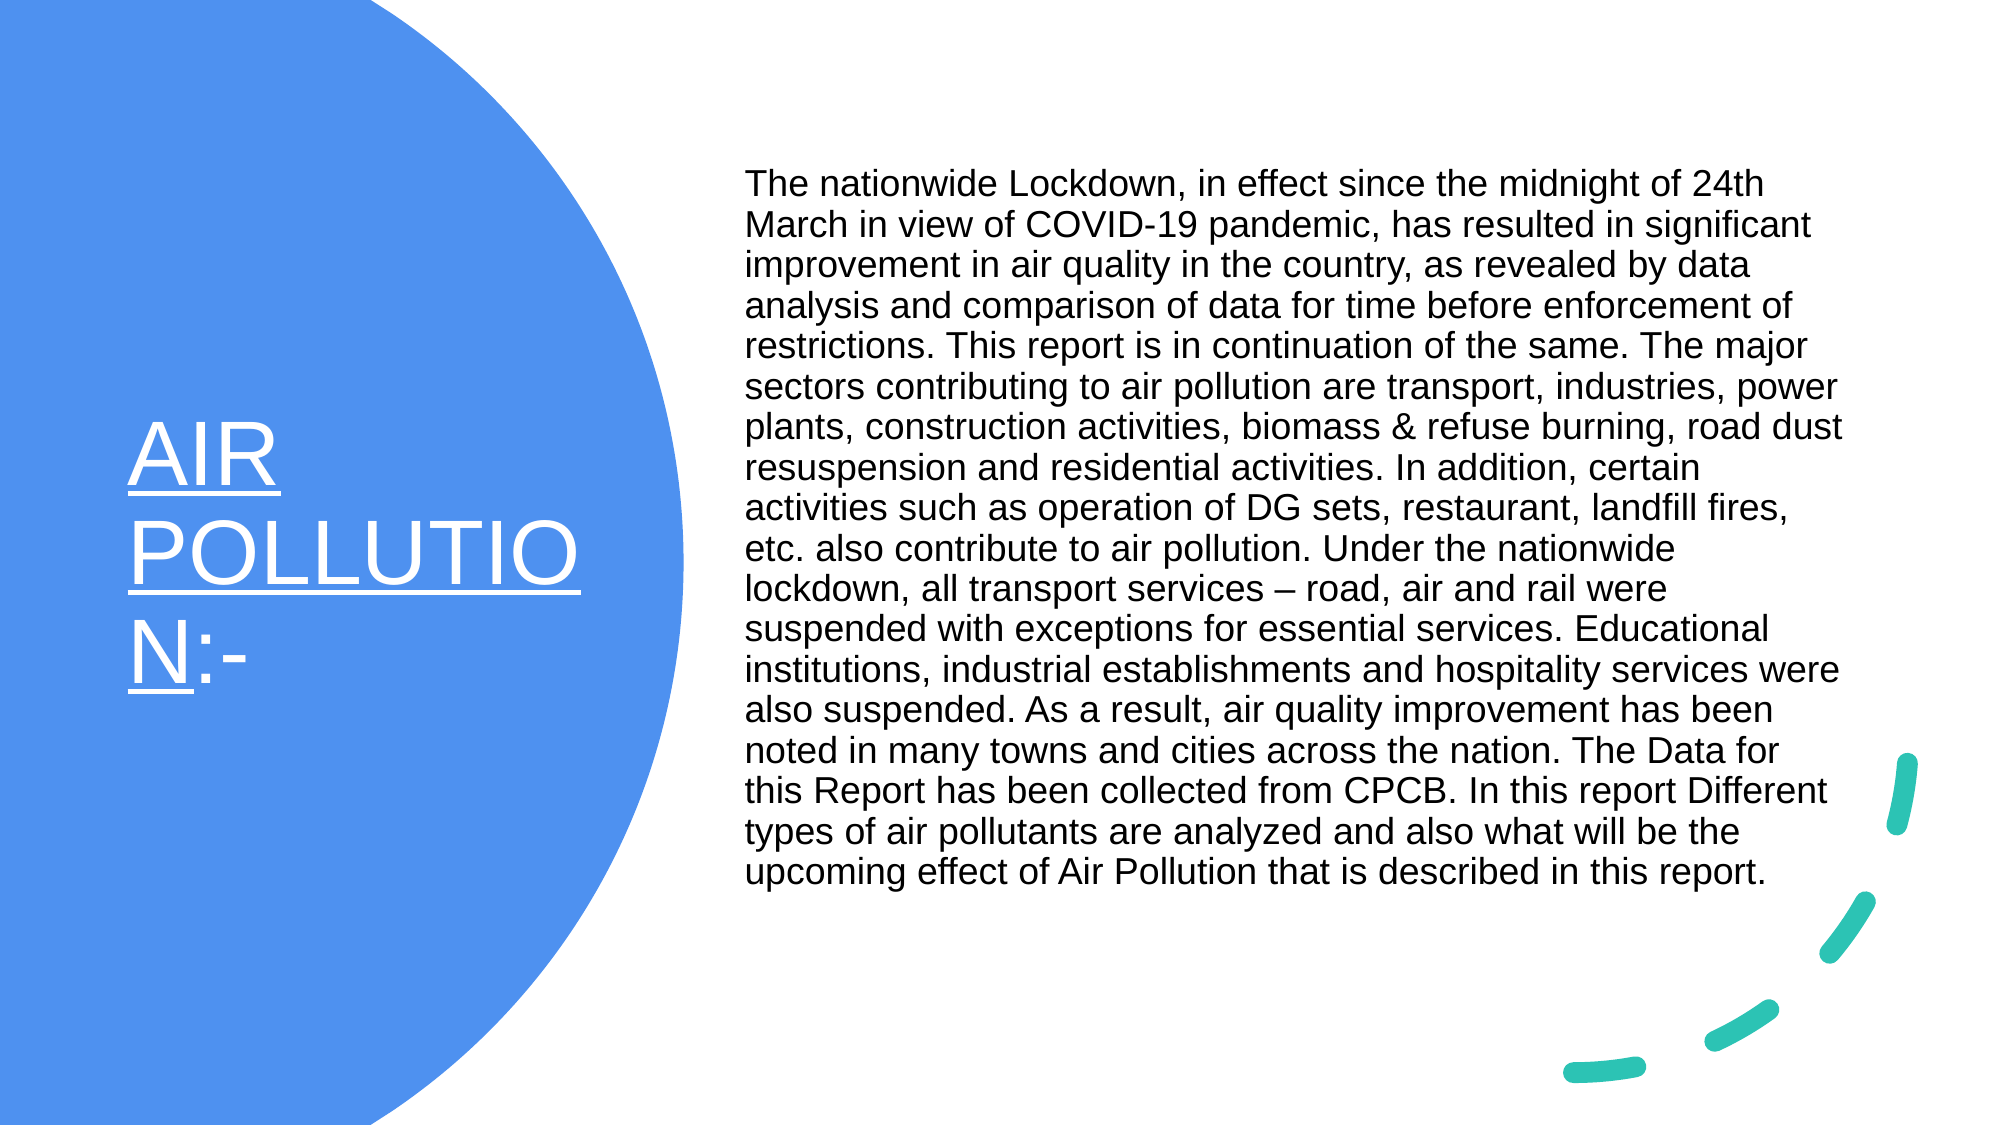

The nationwide Lockdown, in effect since the midnight of 24th March in view of COVID-19 pandemic, has resulted in significant improvement in air quality in the country, as revealed by data analysis and comparison of data for time before enforcement of restrictions. This report is in continuation of the same. The major sectors contributing to air pollution are transport, industries, power plants, construction activities, biomass & refuse burning, road dust resuspension and residential activities. In addition, certain activities such as operation of DG sets, restaurant, landfill fires, etc. also contribute to air pollution. Under the nationwide lockdown, all transport services – road, air and rail were suspended with exceptions for essential services. Educational institutions, industrial establishments and hospitality services were also suspended. As a result, air quality improvement has been noted in many towns and cities across the nation. The Data for this Report has been collected from CPCB. In this report Different types of air pollutants are analyzed and also what will be the upcoming effect of Air Pollution that is described in this report.

AIR POLLUTION:-